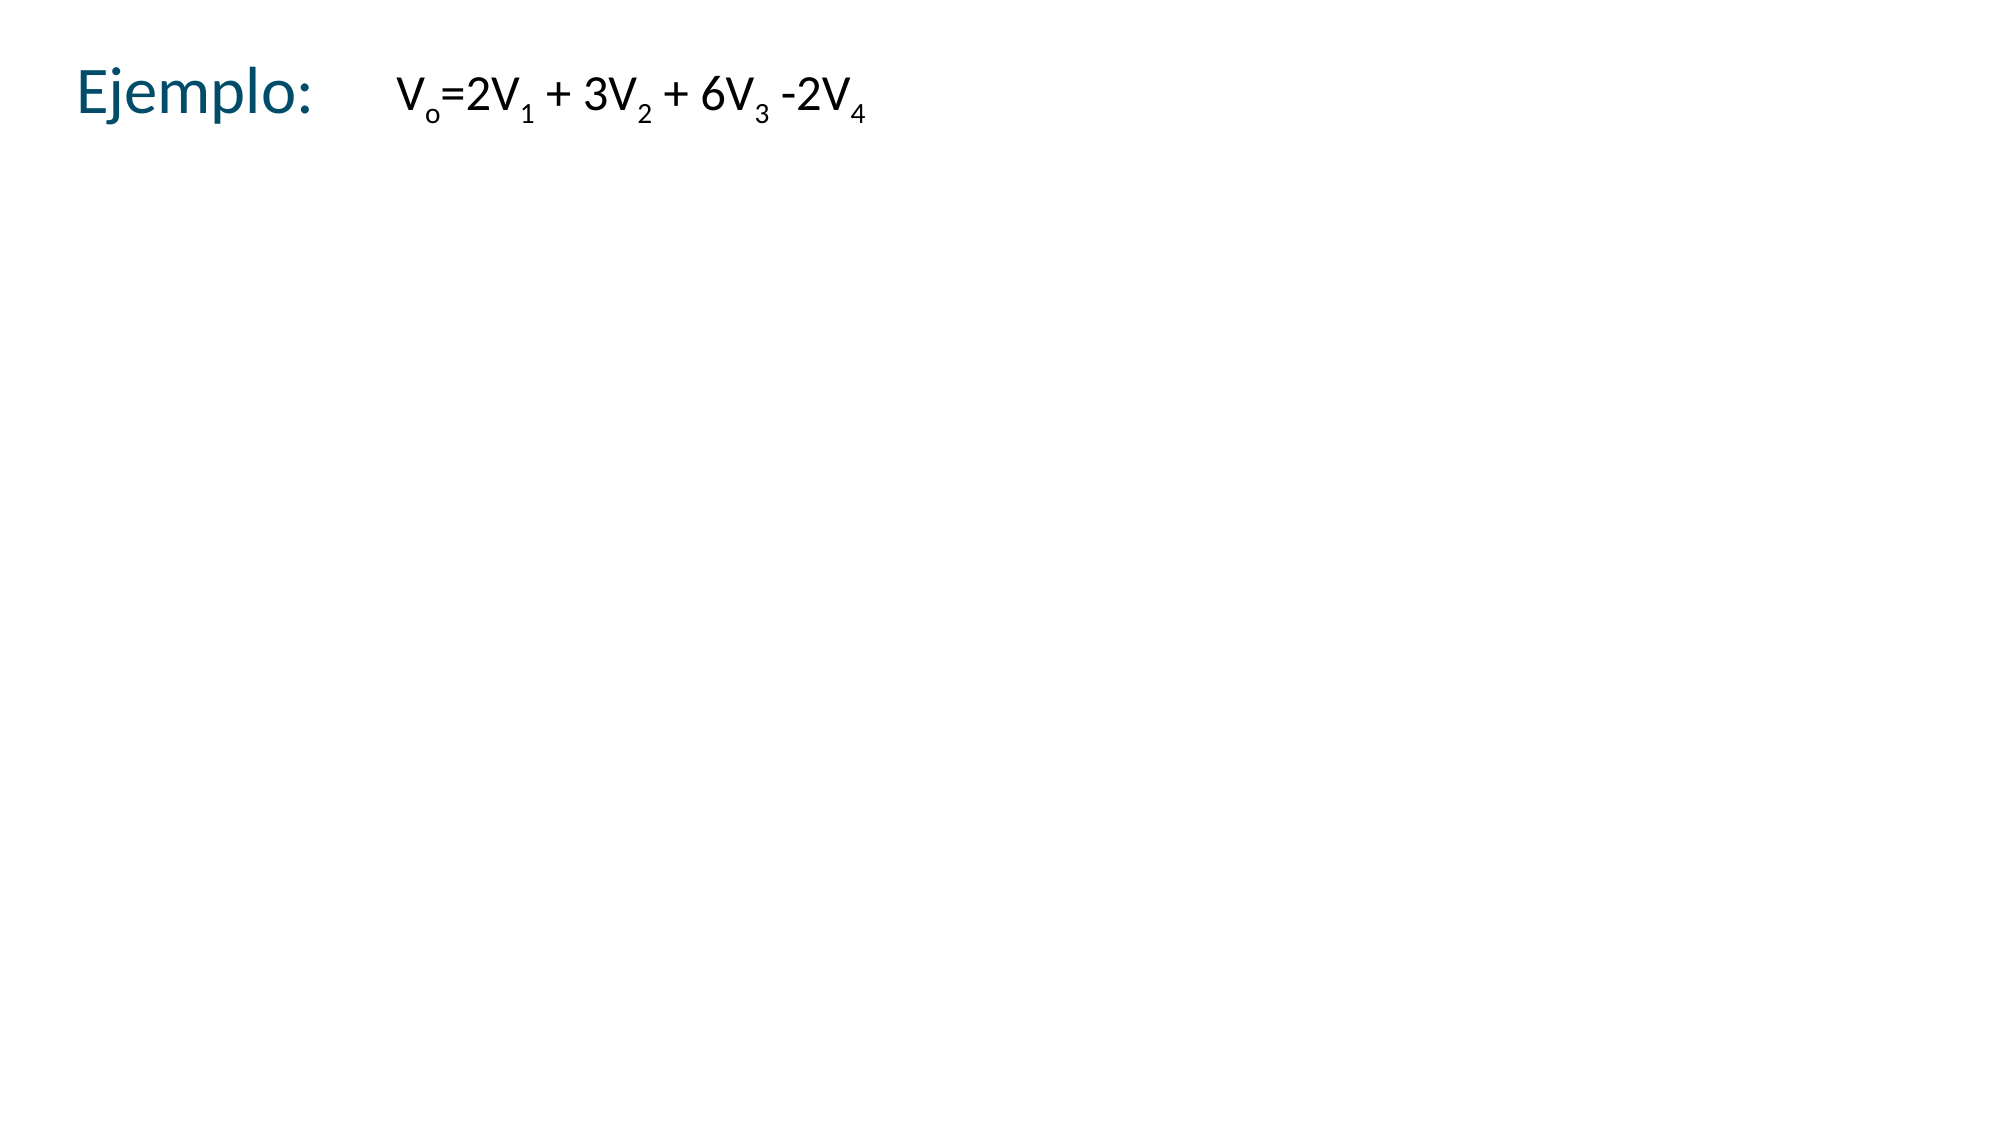

# Ejemplo:
Vo=2V1 + 3V2 + 6V3 -2V4